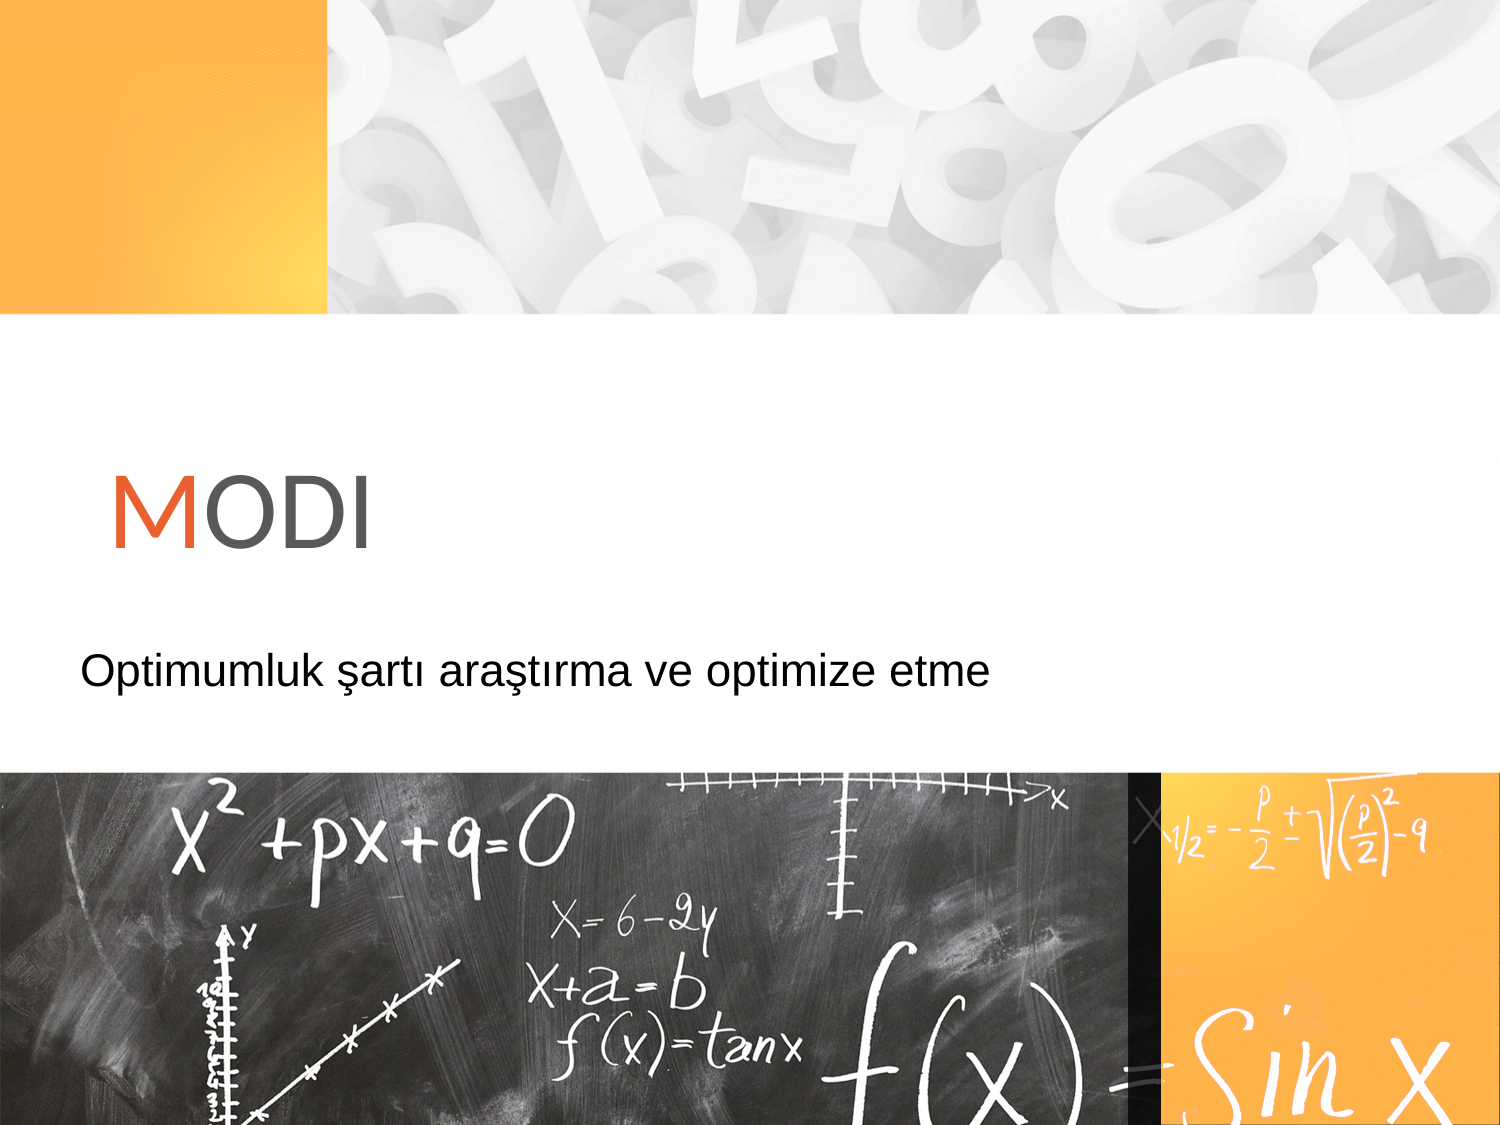

# MODI
Optimumluk şartı araştırma ve optimize etme